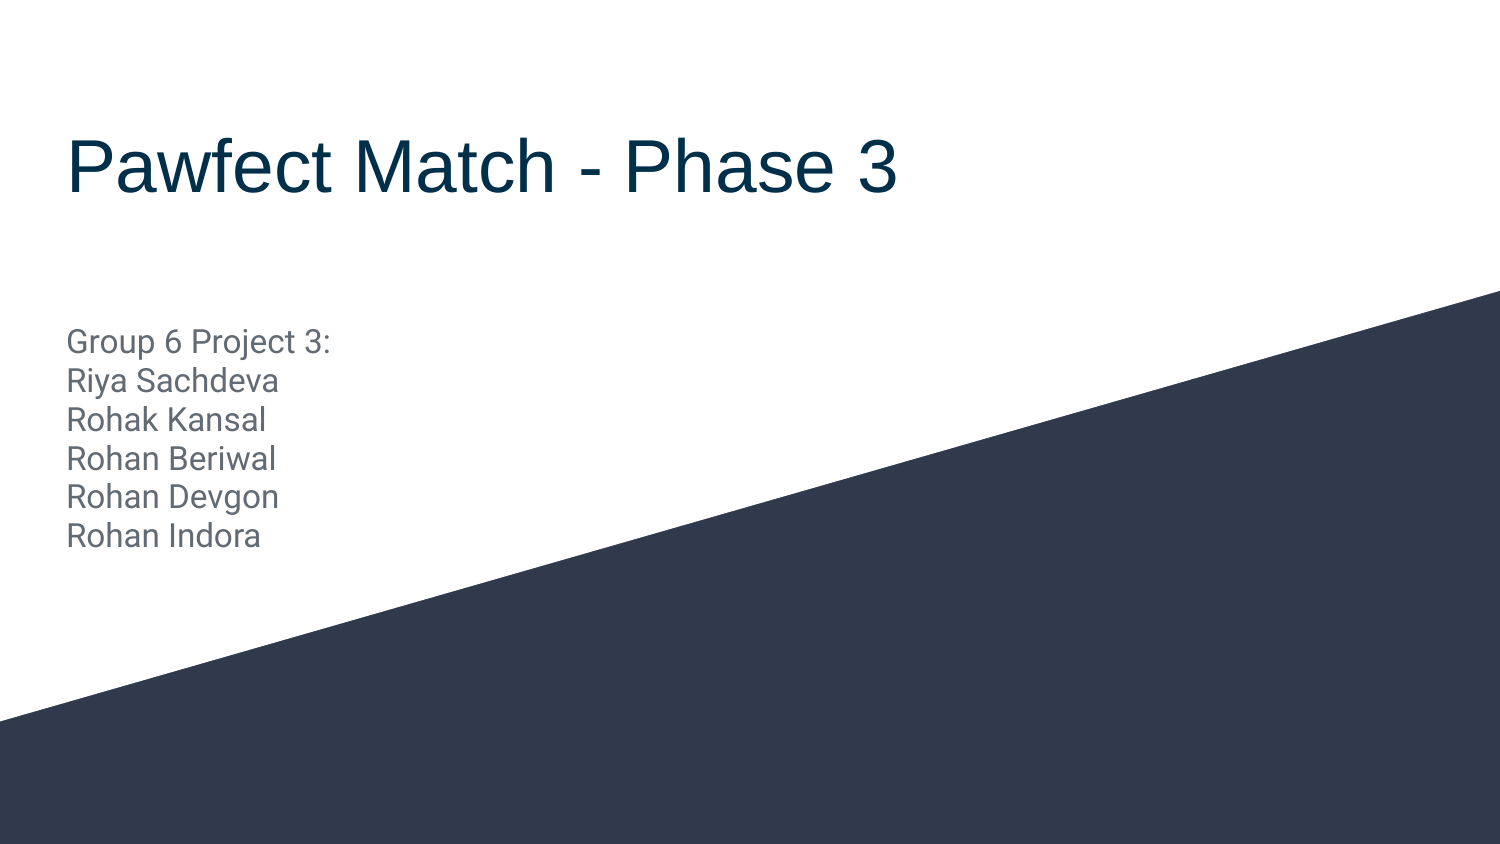

# Pawfect Match - Phase 3
Group 6 Project 3:
Riya Sachdeva
Rohak Kansal
Rohan Beriwal
Rohan Devgon
Rohan Indora